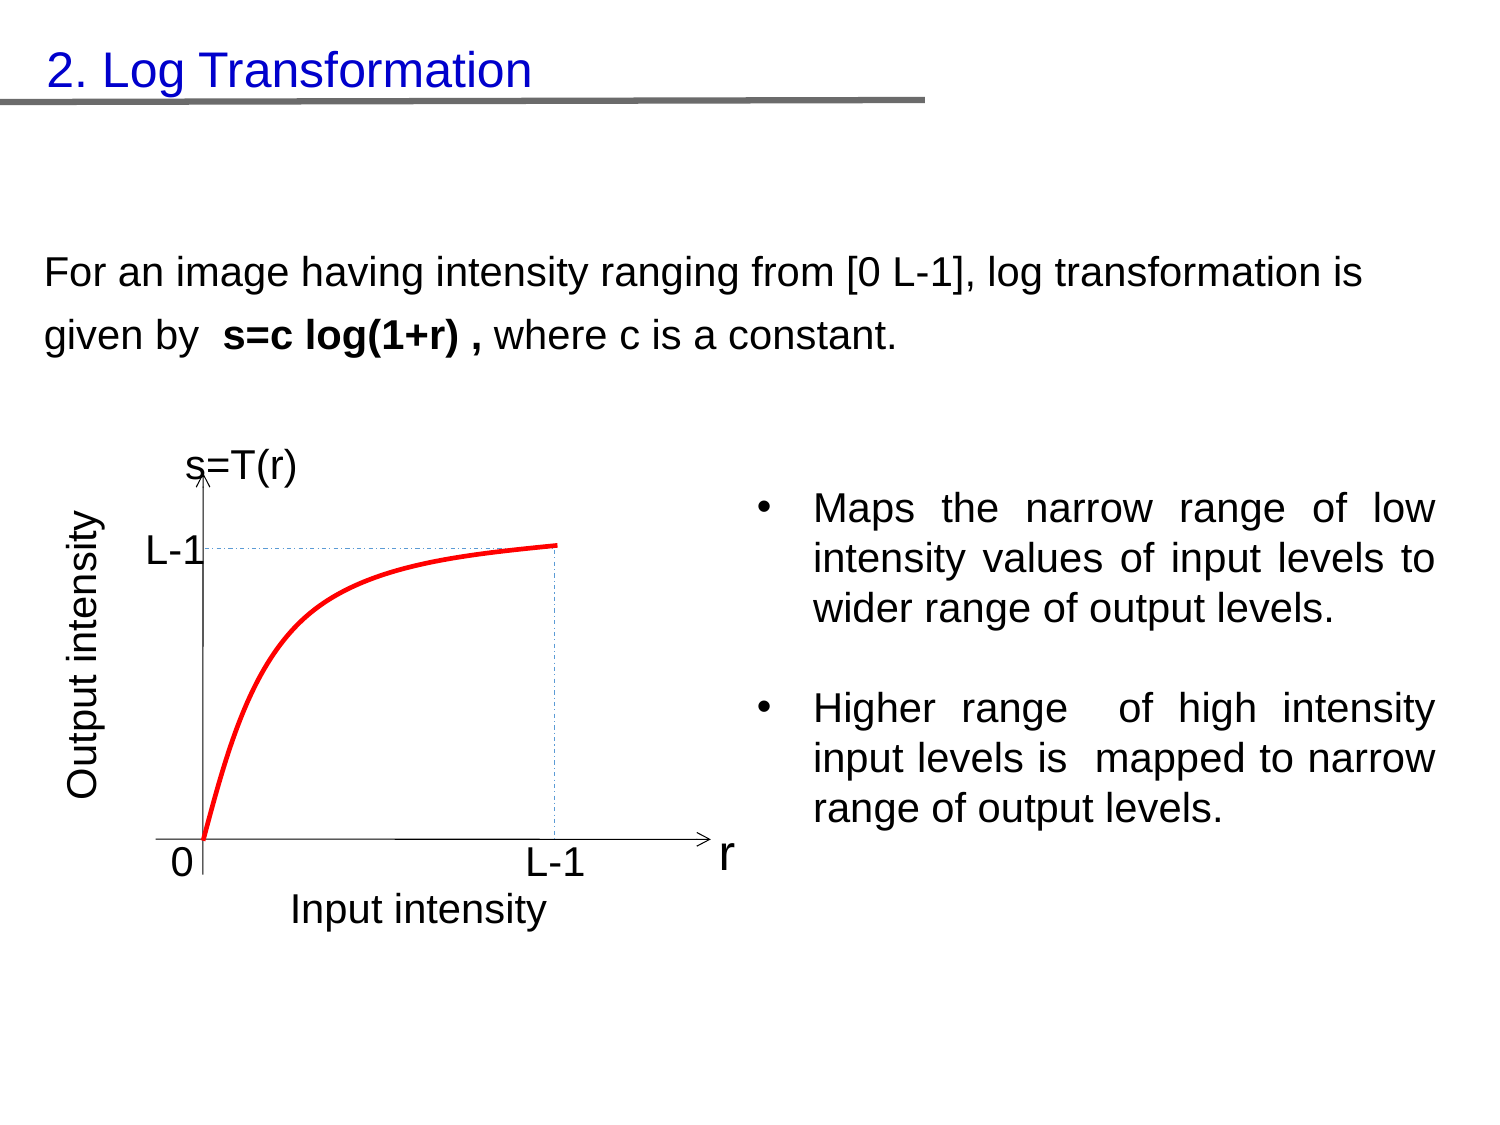

2. Log Transformation
For an image having intensity ranging from [0 L-1], log transformation is given by  s=c log(1+r) , where c is a constant.
s=T(r)
L-1

Output intensity
0
L-1
Input intensity
Maps the narrow range of low intensity values of input levels to wider range of output levels.

Higher range  of high intensity input levels is  mapped to narrow range of output levels.
r